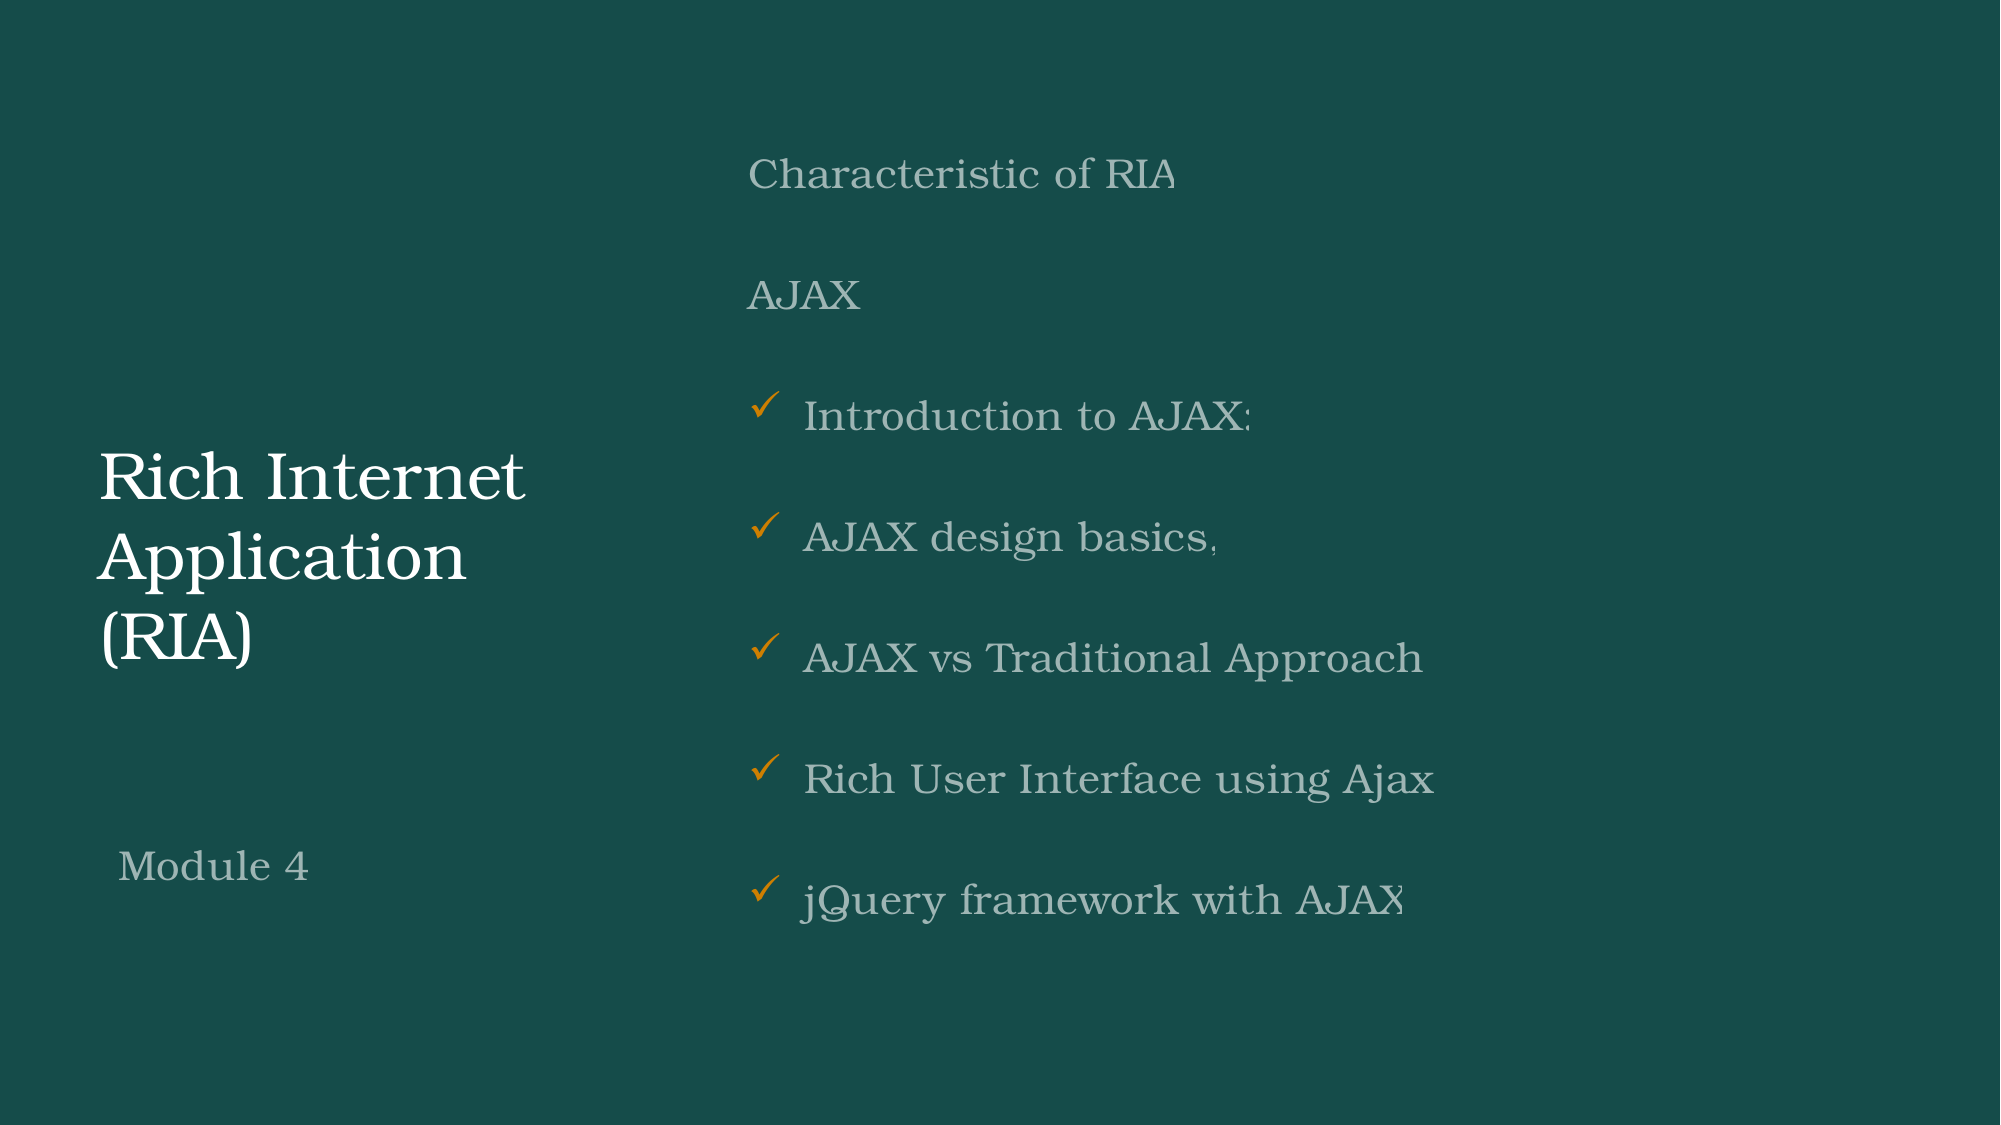

Characteristic of RIA
AJAX
Introduction to AJAX:
AJAX design basics,
AJAX vs Traditional Approach,
Rich User Interface using Ajax,
jQuery framework with AJAX
# Rich Internet Application (RIA)
Module 4